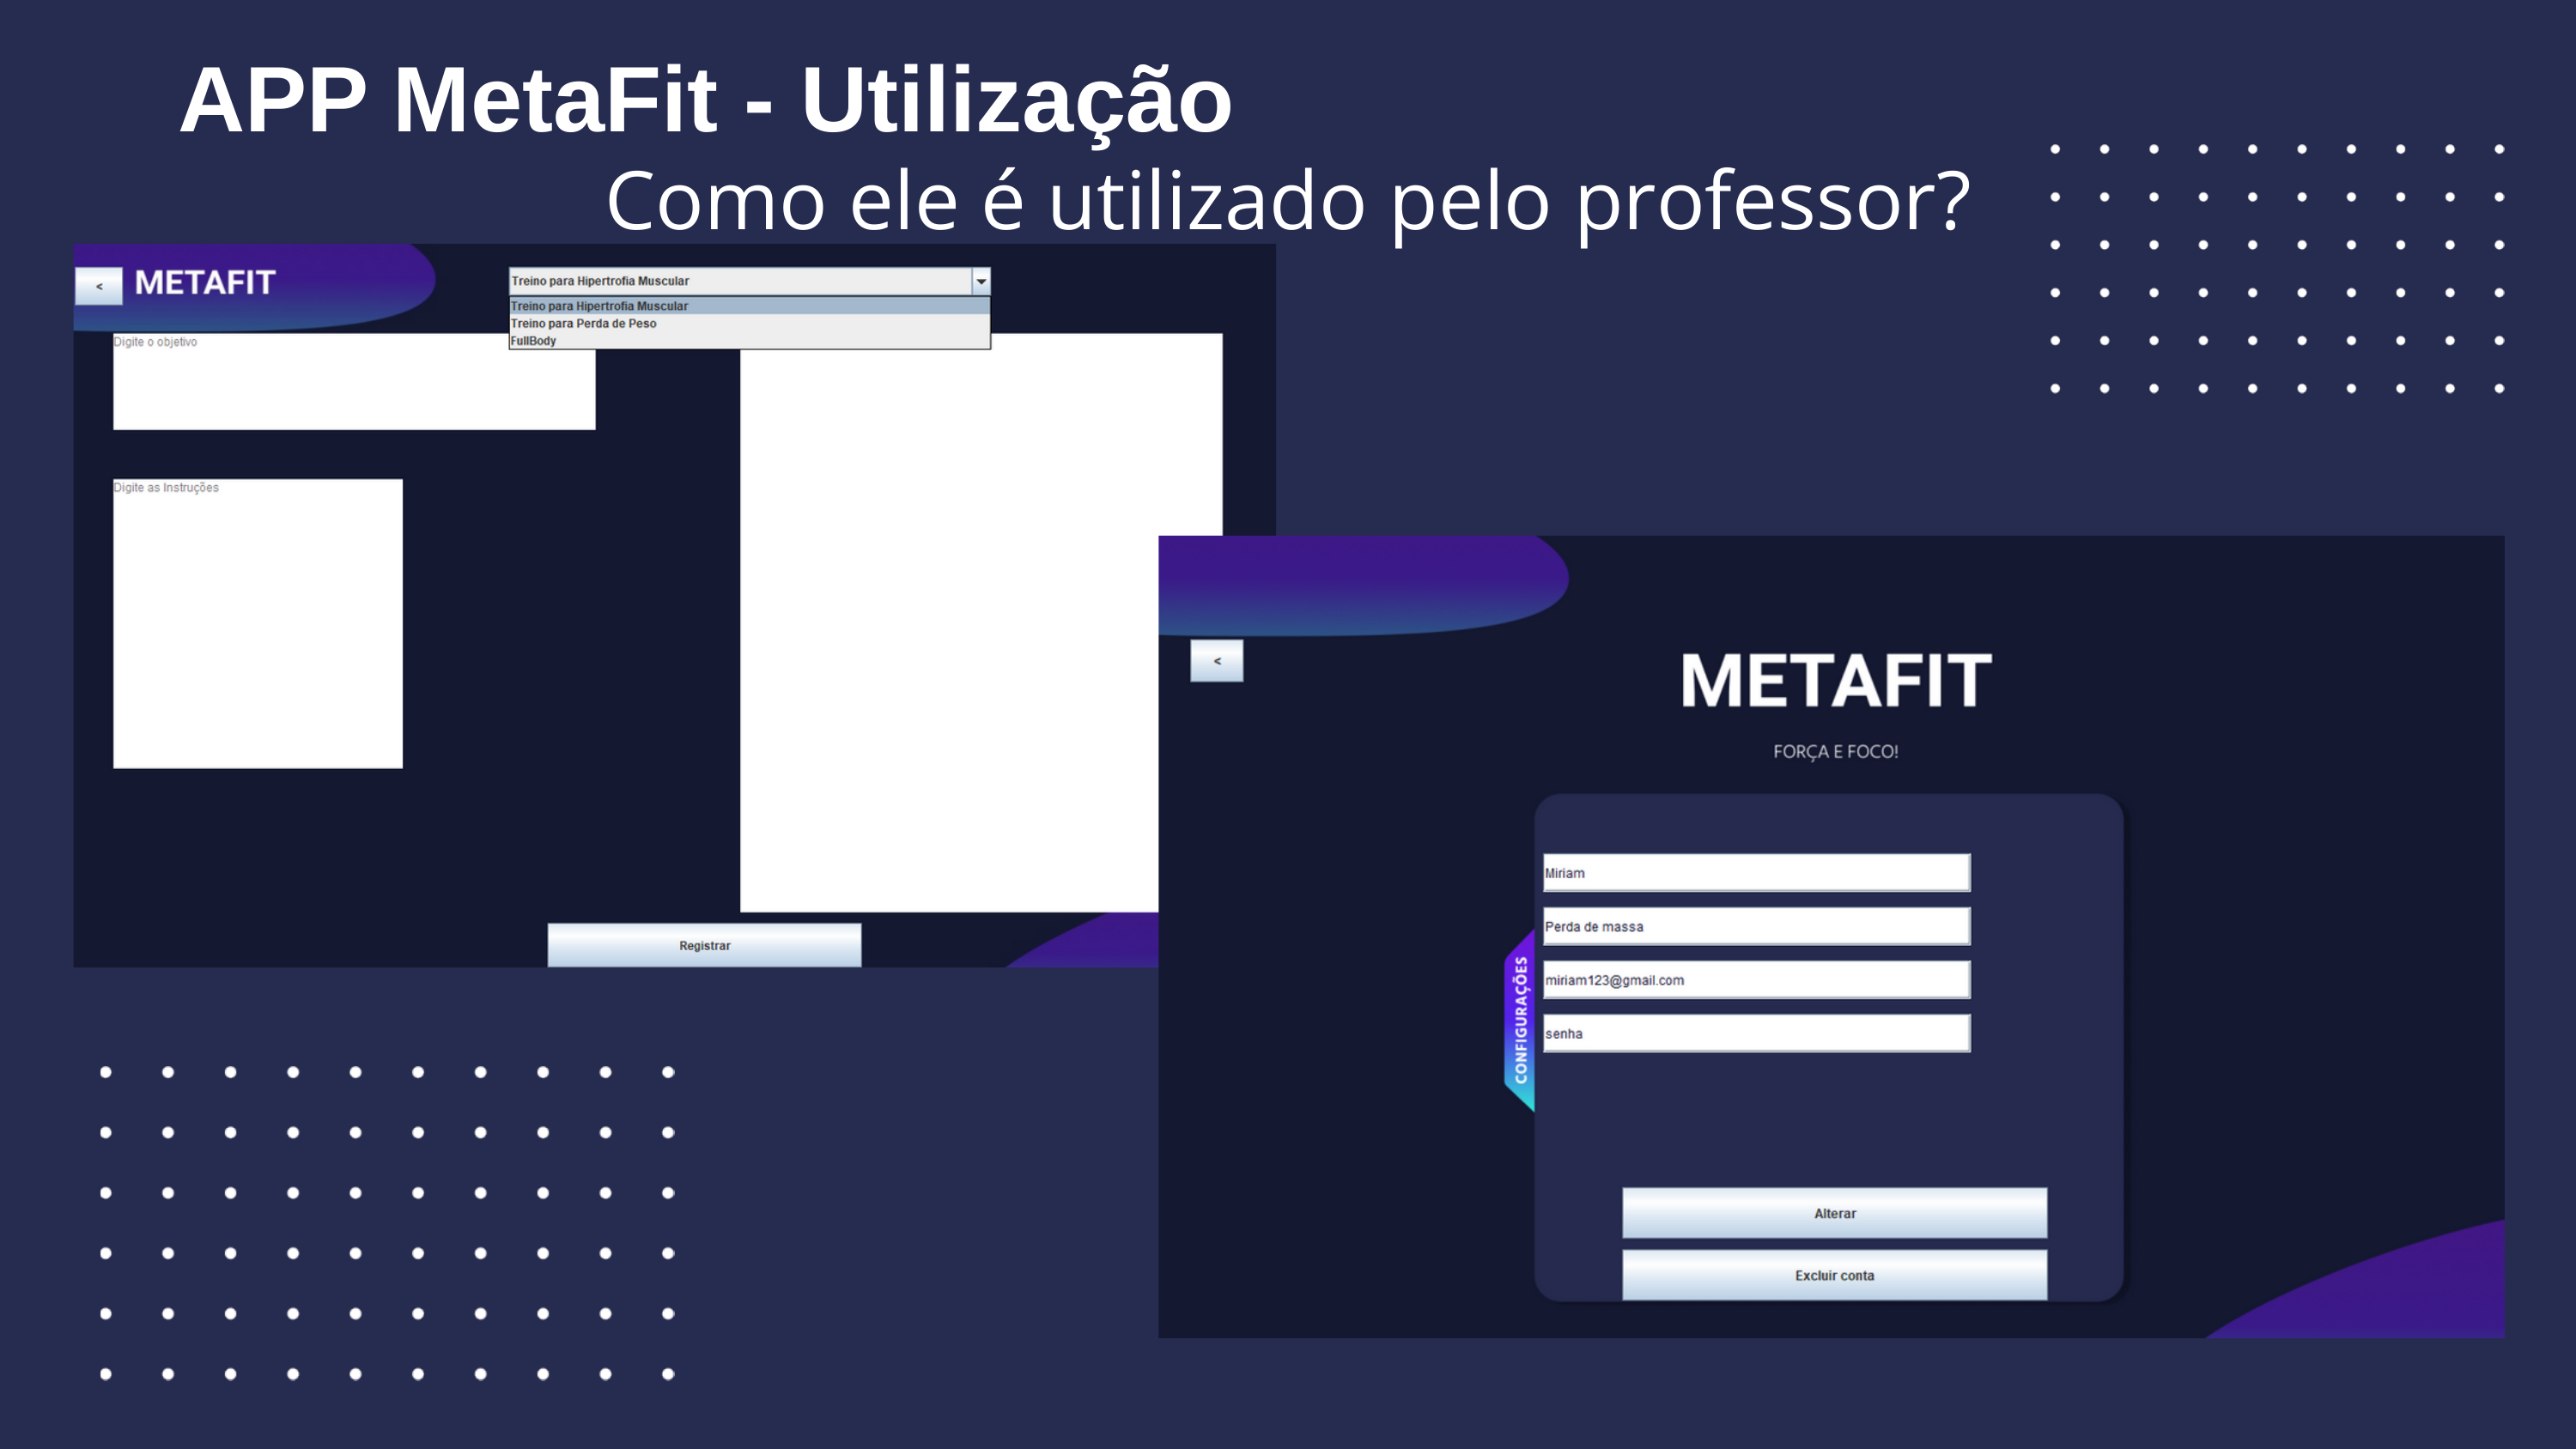

APP MetaFit - Utilização
Como ele é utilizado pelo professor?